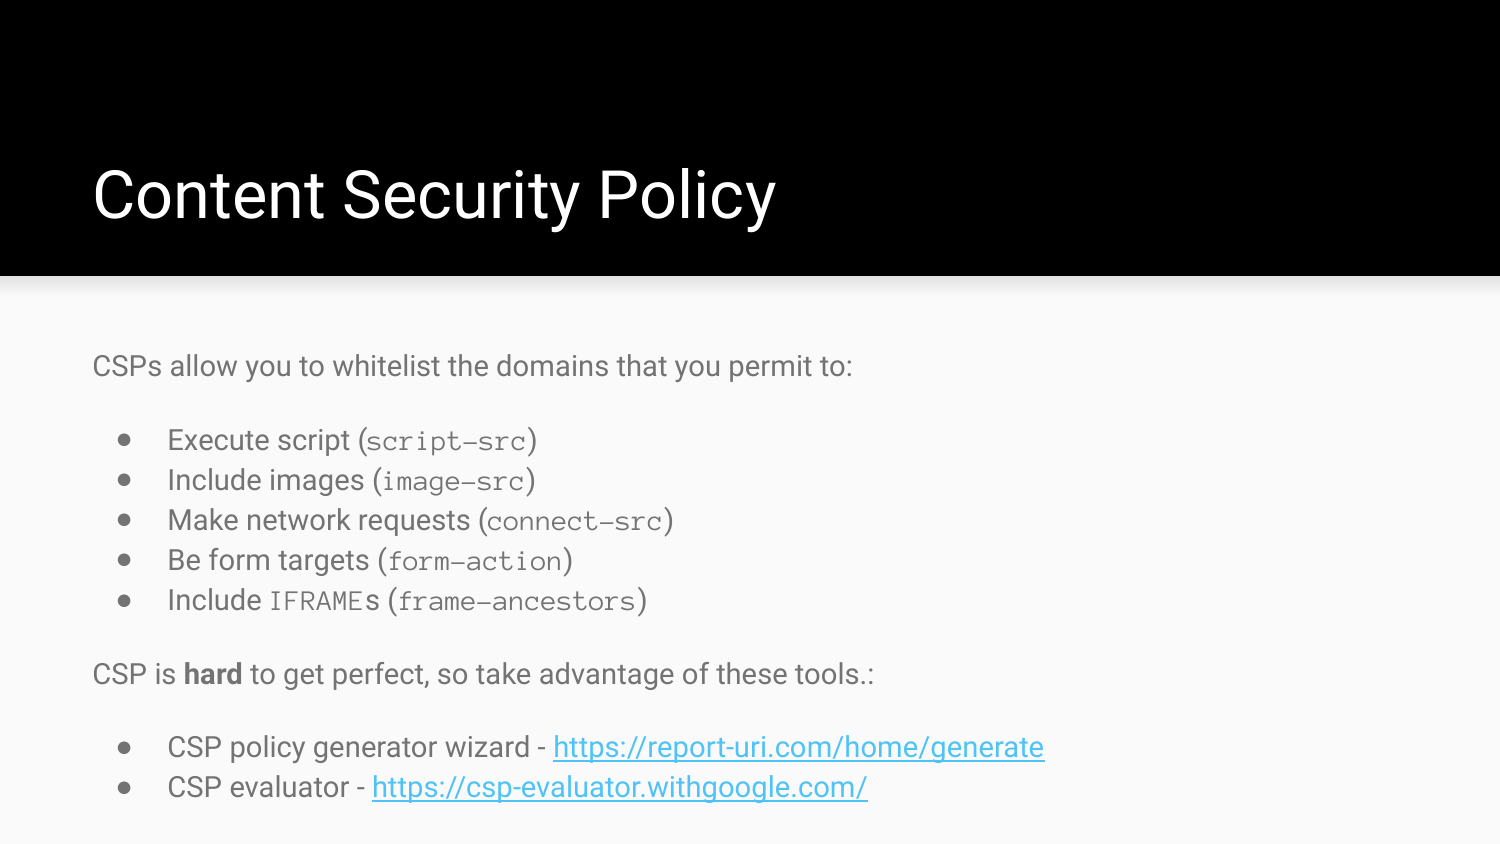

# Content Security Policy
CSPs allow you to whitelist the domains that you permit to:
Execute script (script-src)
Include images (image-src)
Make network requests (connect-src)
Be form targets (form-action)
Include IFRAMEs (frame-ancestors)
CSP is hard to get perfect, so take advantage of these tools.:
CSP policy generator wizard - https://report-uri.com/home/generate
CSP evaluator - https://csp-evaluator.withgoogle.com/